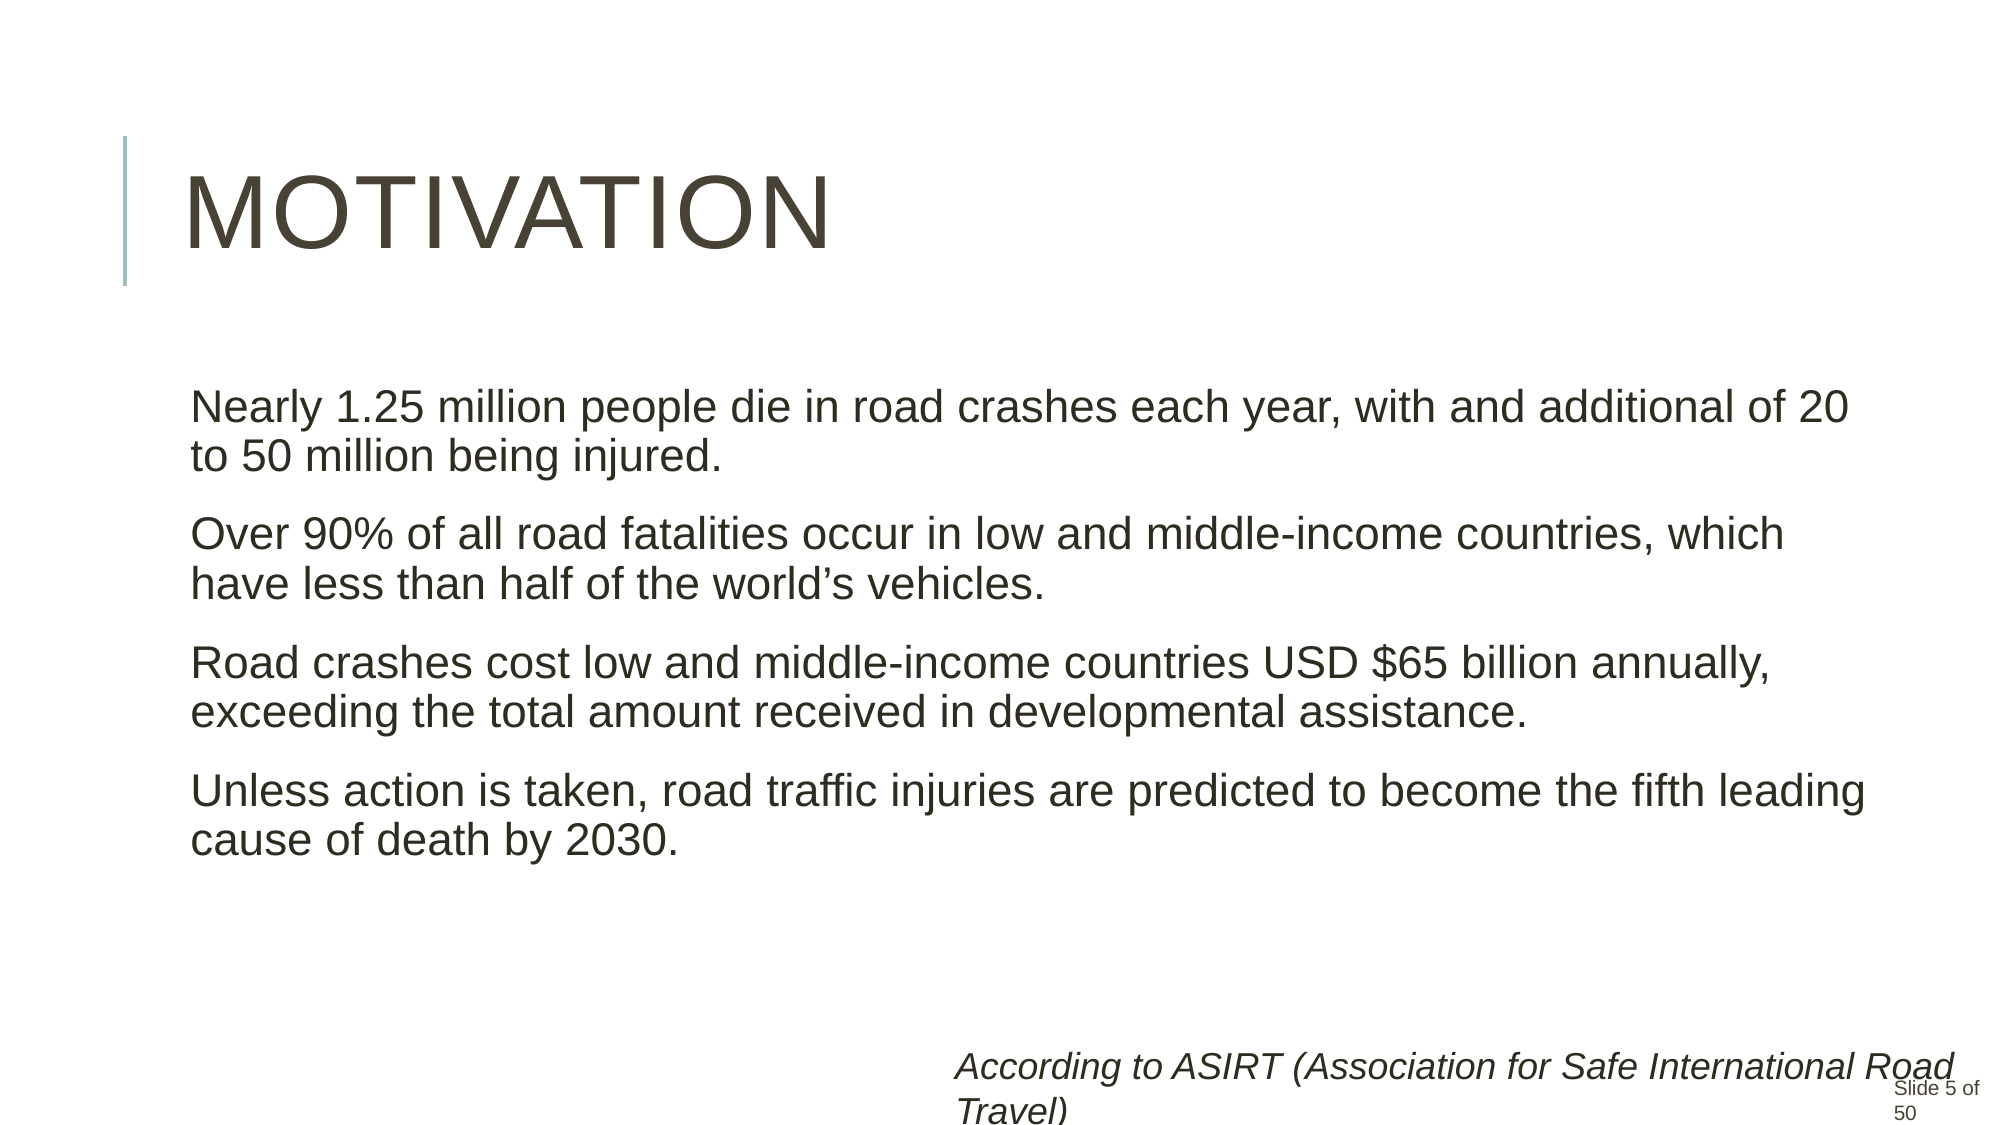

# MOTIVATION
Nearly 1.25 million people die in road crashes each year, with and additional of 20 to 50 million being injured.
Over 90% of all road fatalities occur in low and middle-income countries, which have less than half of the world’s vehicles.
Road crashes cost low and middle-income countries USD $65 billion annually, exceeding the total amount received in developmental assistance.
Unless action is taken, road traffic injuries are predicted to become the fifth leading cause of death by 2030.

According to ASIRT (Association for Safe International Road Travel)
Slide 5 of 50